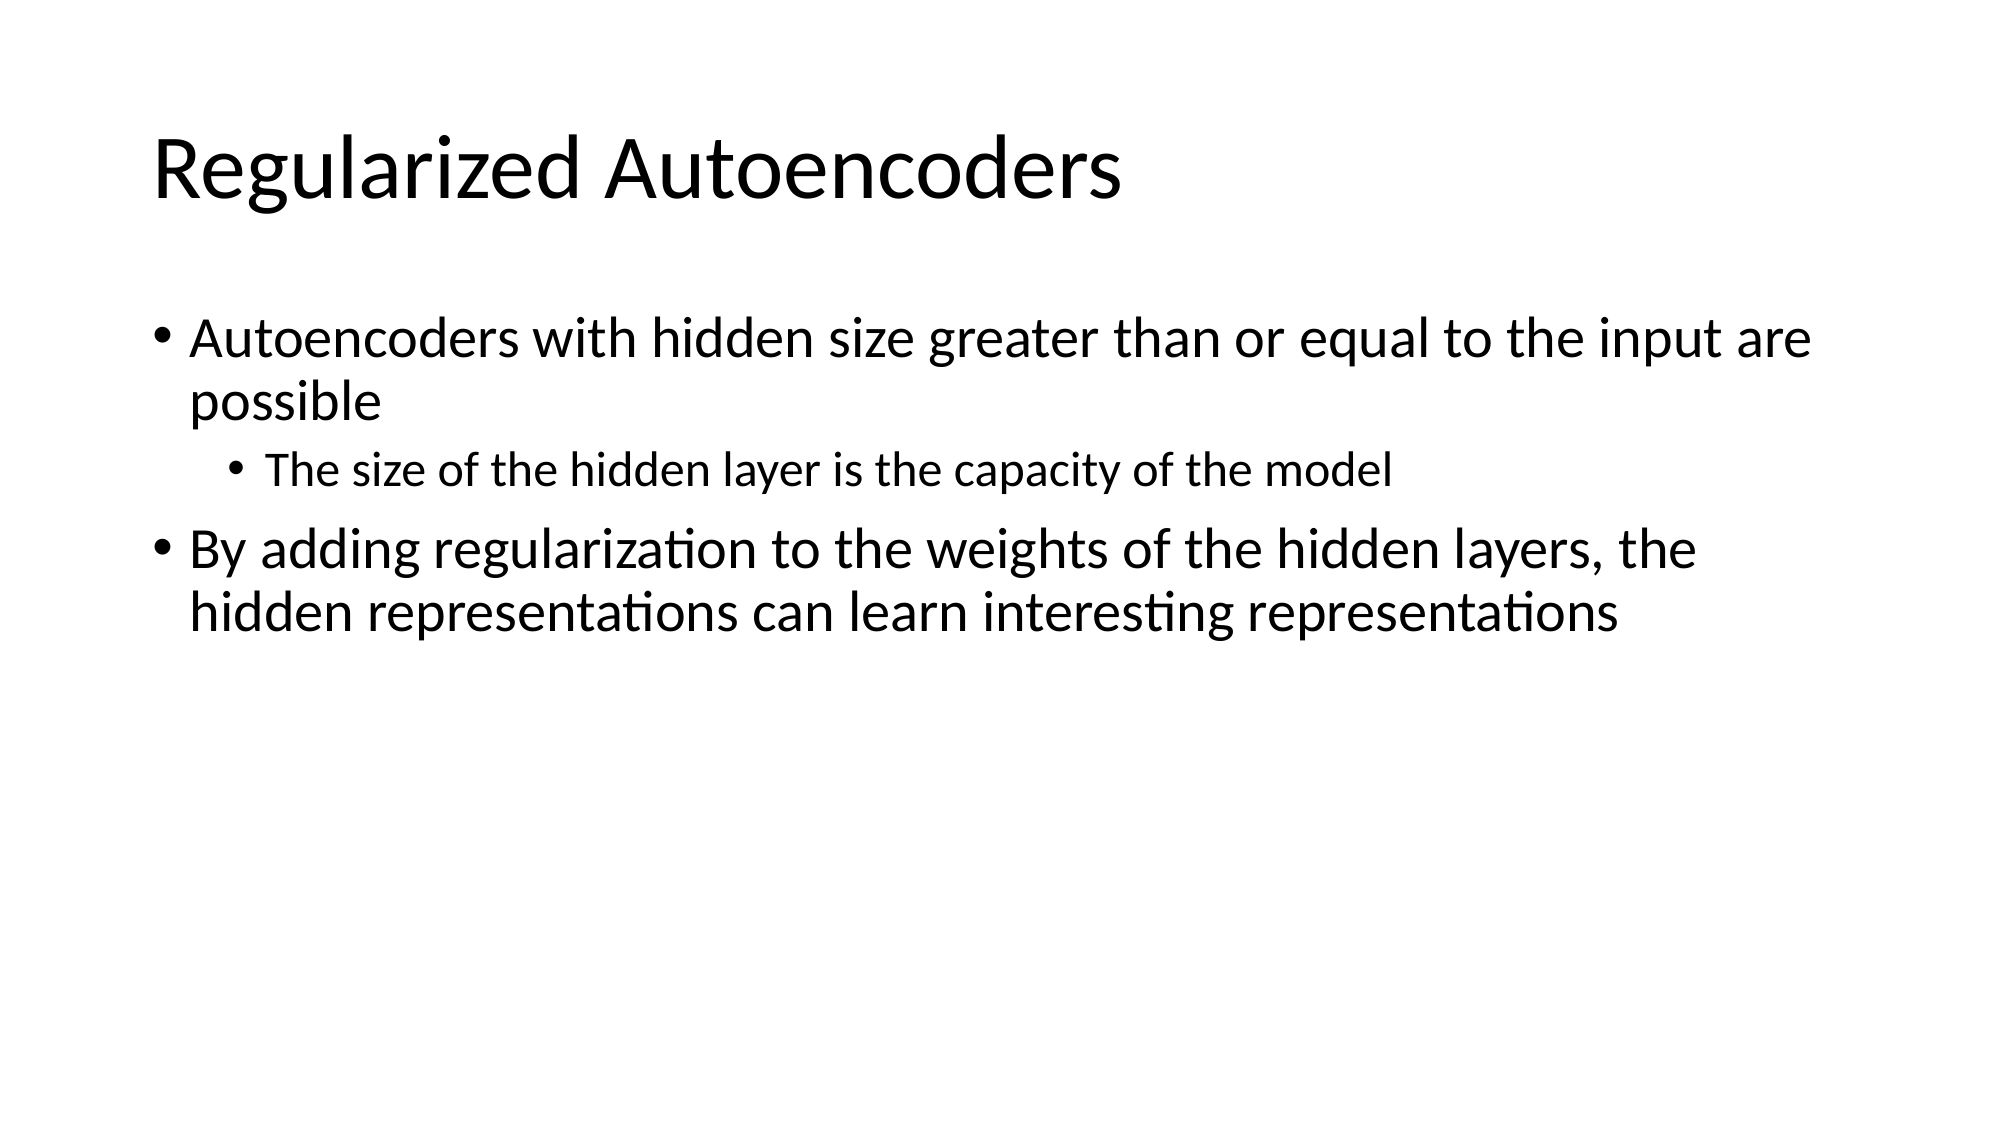

# Regularized Autoencoders
Autoencoders with hidden size greater than or equal to the input are possible
The size of the hidden layer is the capacity of the model
By adding regularization to the weights of the hidden layers, the hidden representations can learn interesting representations